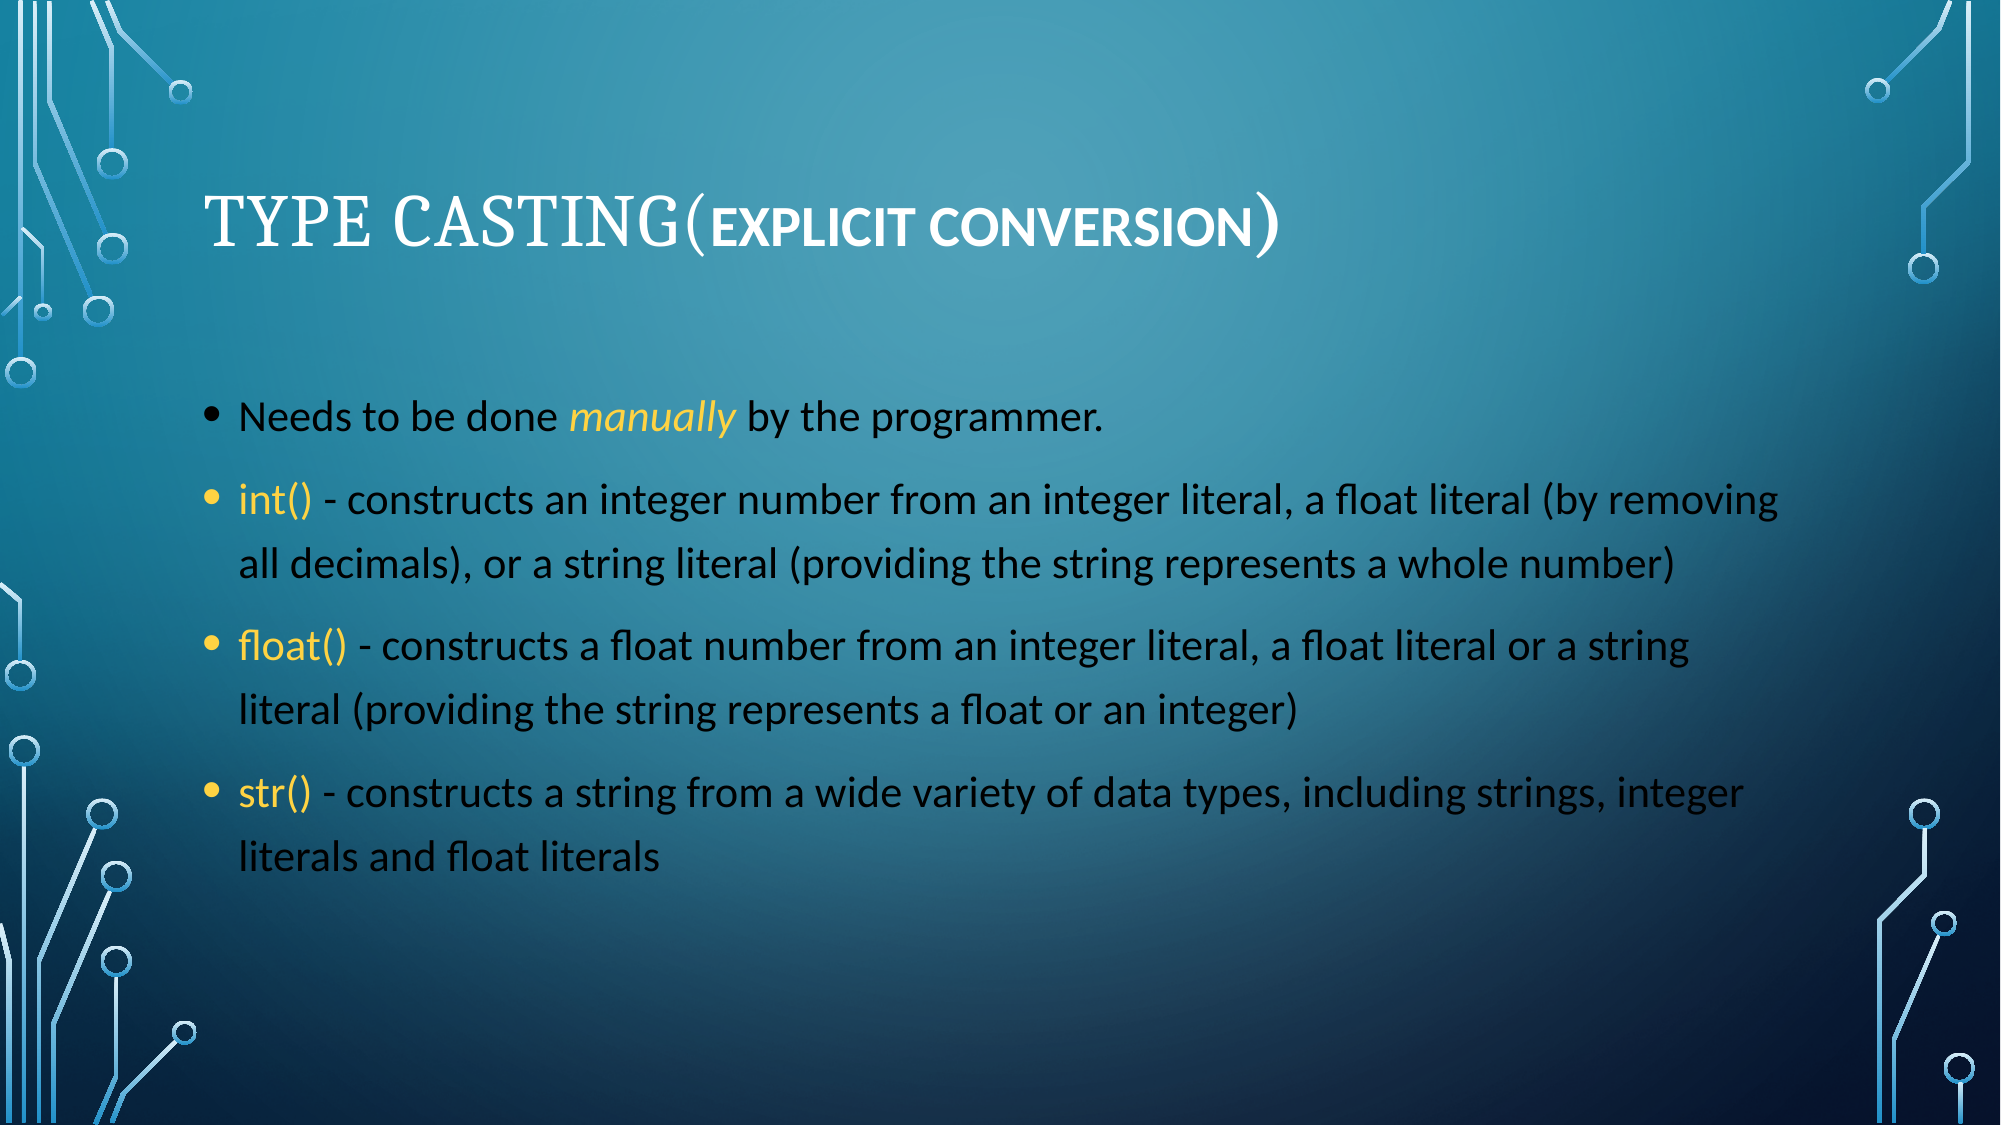

# Type Casting(Explicit Conversion)
Needs to be done manually by the programmer.
int() - constructs an integer number from an integer literal, a float literal (by removing all decimals), or a string literal (providing the string represents a whole number)
float() - constructs a float number from an integer literal, a float literal or a string literal (providing the string represents a float or an integer)
str() - constructs a string from a wide variety of data types, including strings, integer literals and float literals